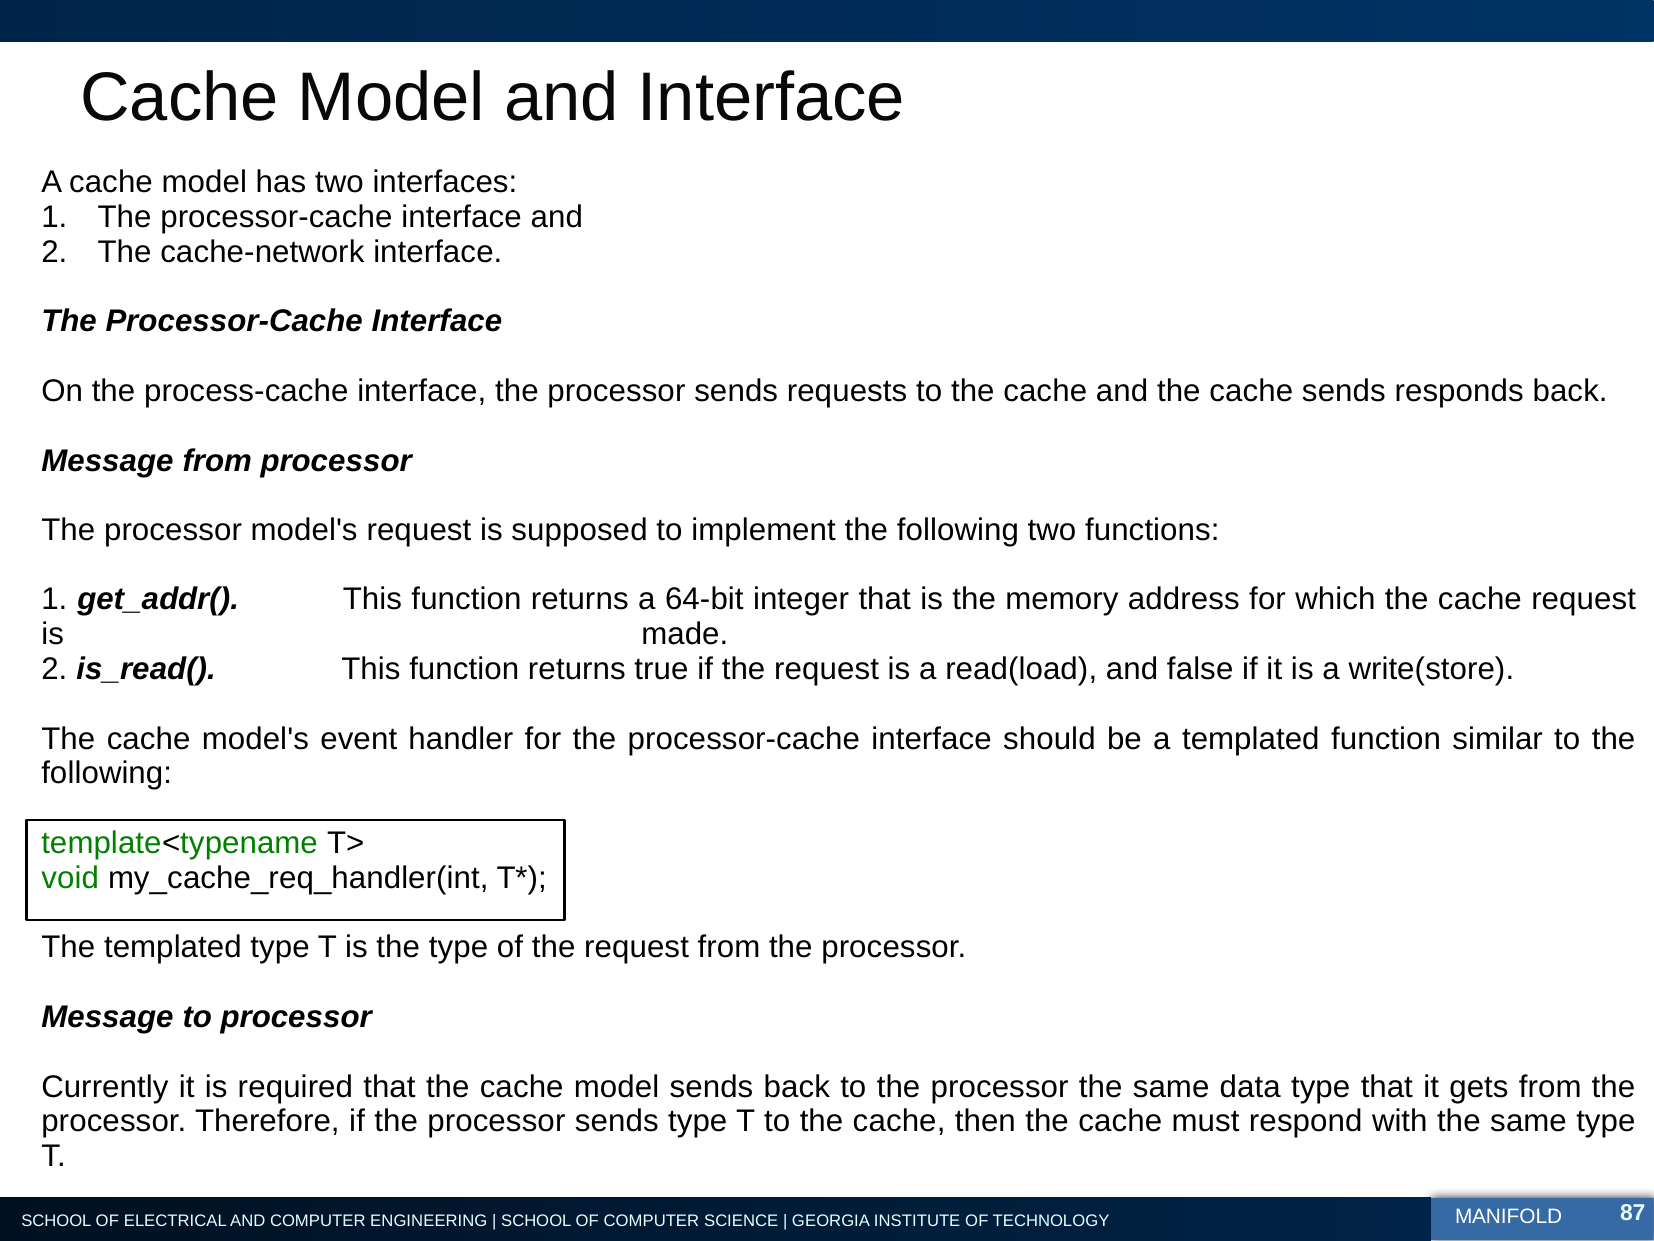

# Cache Model and Interface
A cache model has two interfaces:
The processor-cache interface and
The cache-network interface.

The Processor-Cache Interface

On the process-cache interface, the processor sends requests to the cache and the cache sends responds back.

Message from processor

The processor model's request is supposed to implement the following two functions:

1. get_addr(). 	This function returns a 64-bit integer that is the memory address for which the cache request is 			 	made.
2. is_read(). 	This function returns true if the request is a read(load), and false if it is a write(store).

The cache model's event handler for the processor-cache interface should be a templated function similar to the following:

template<typename T>
void my_cache_req_handler(int, T*);

The templated type T is the type of the request from the processor.

Message to processor

Currently it is required that the cache model sends back to the processor the same data type that it gets from the processor. Therefore, if the processor sends type T to the cache, then the cache must respond with the same type T.

87